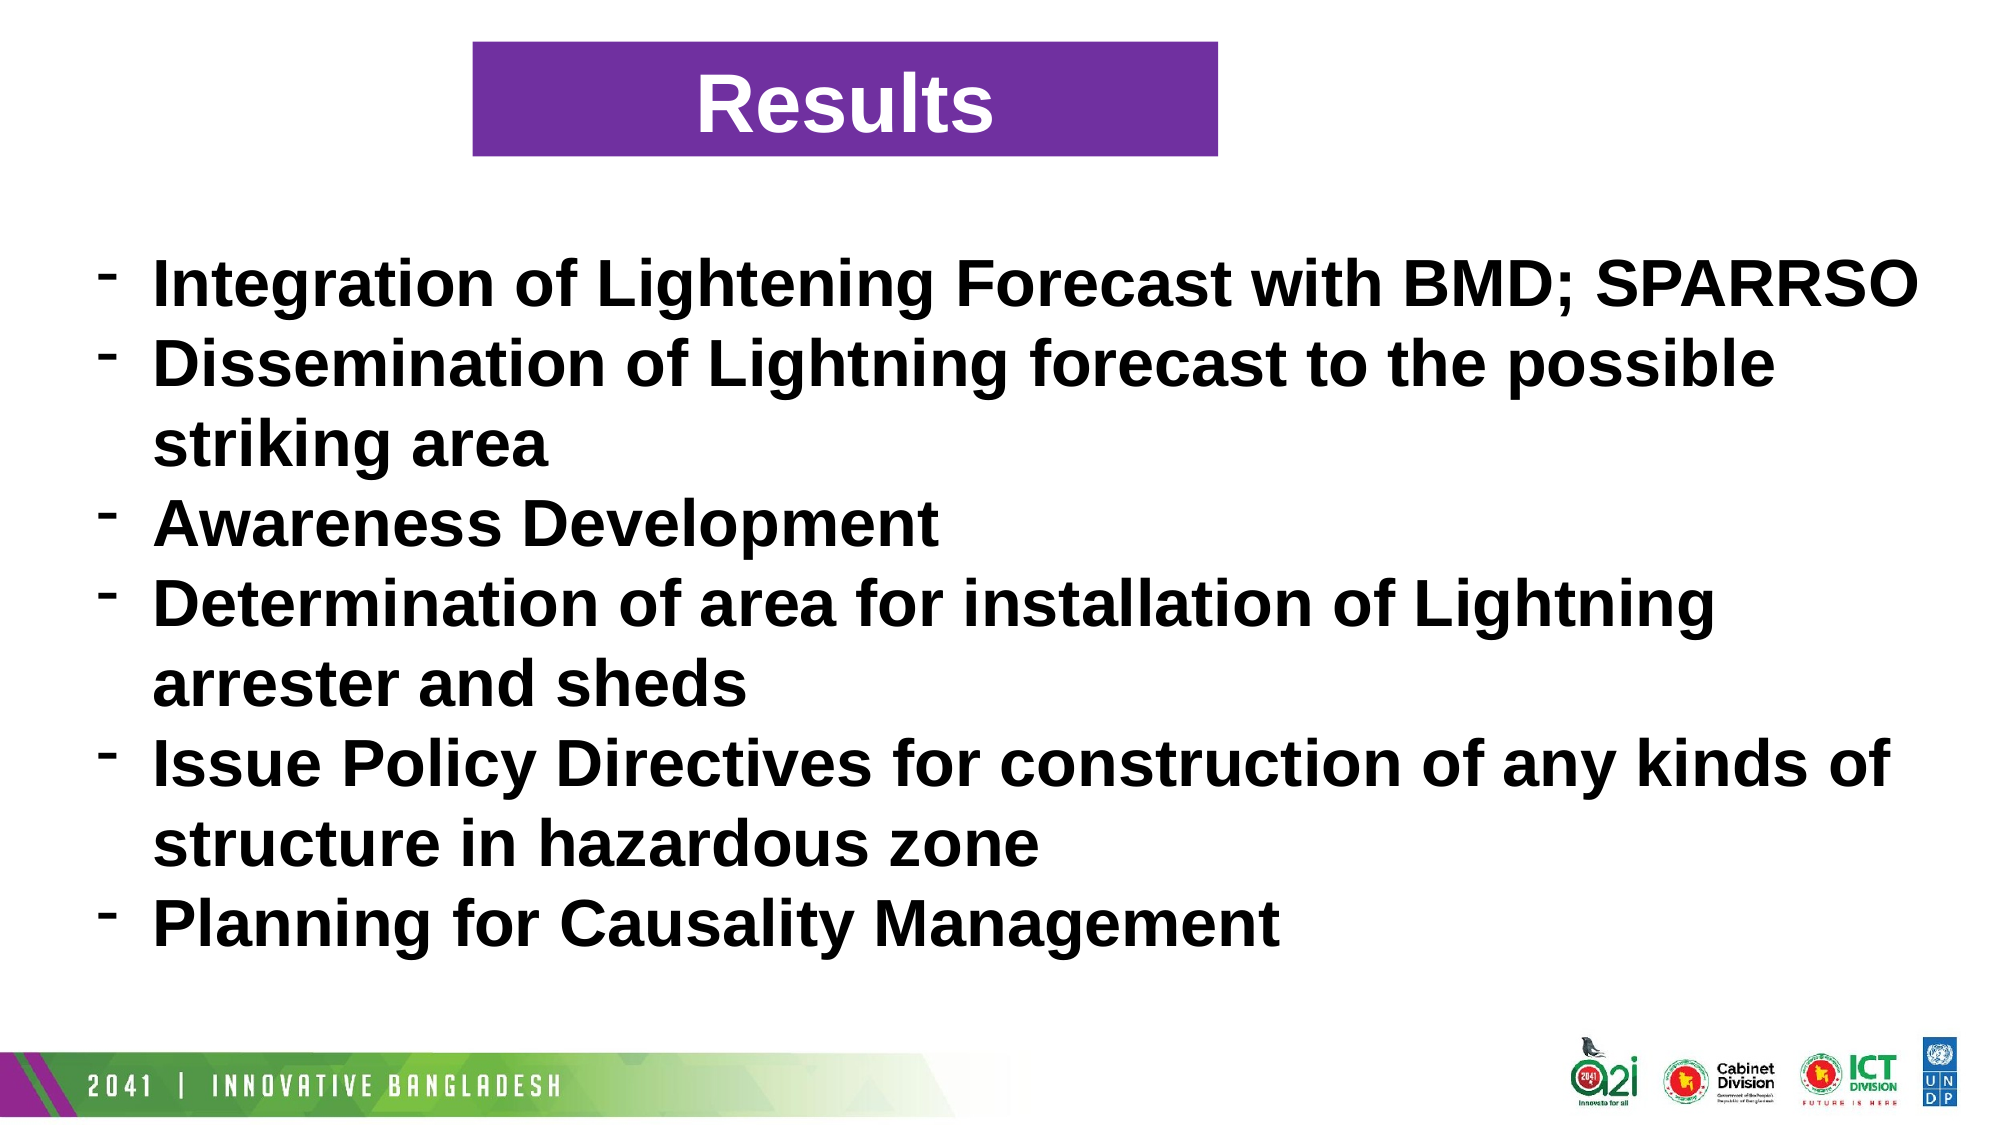

Results
Integration of Lightening Forecast with BMD; SPARRSO
Dissemination of Lightning forecast to the possible striking area
Awareness Development
Determination of area for installation of Lightning arrester and sheds
Issue Policy Directives for construction of any kinds of structure in hazardous zone
Planning for Causality Management